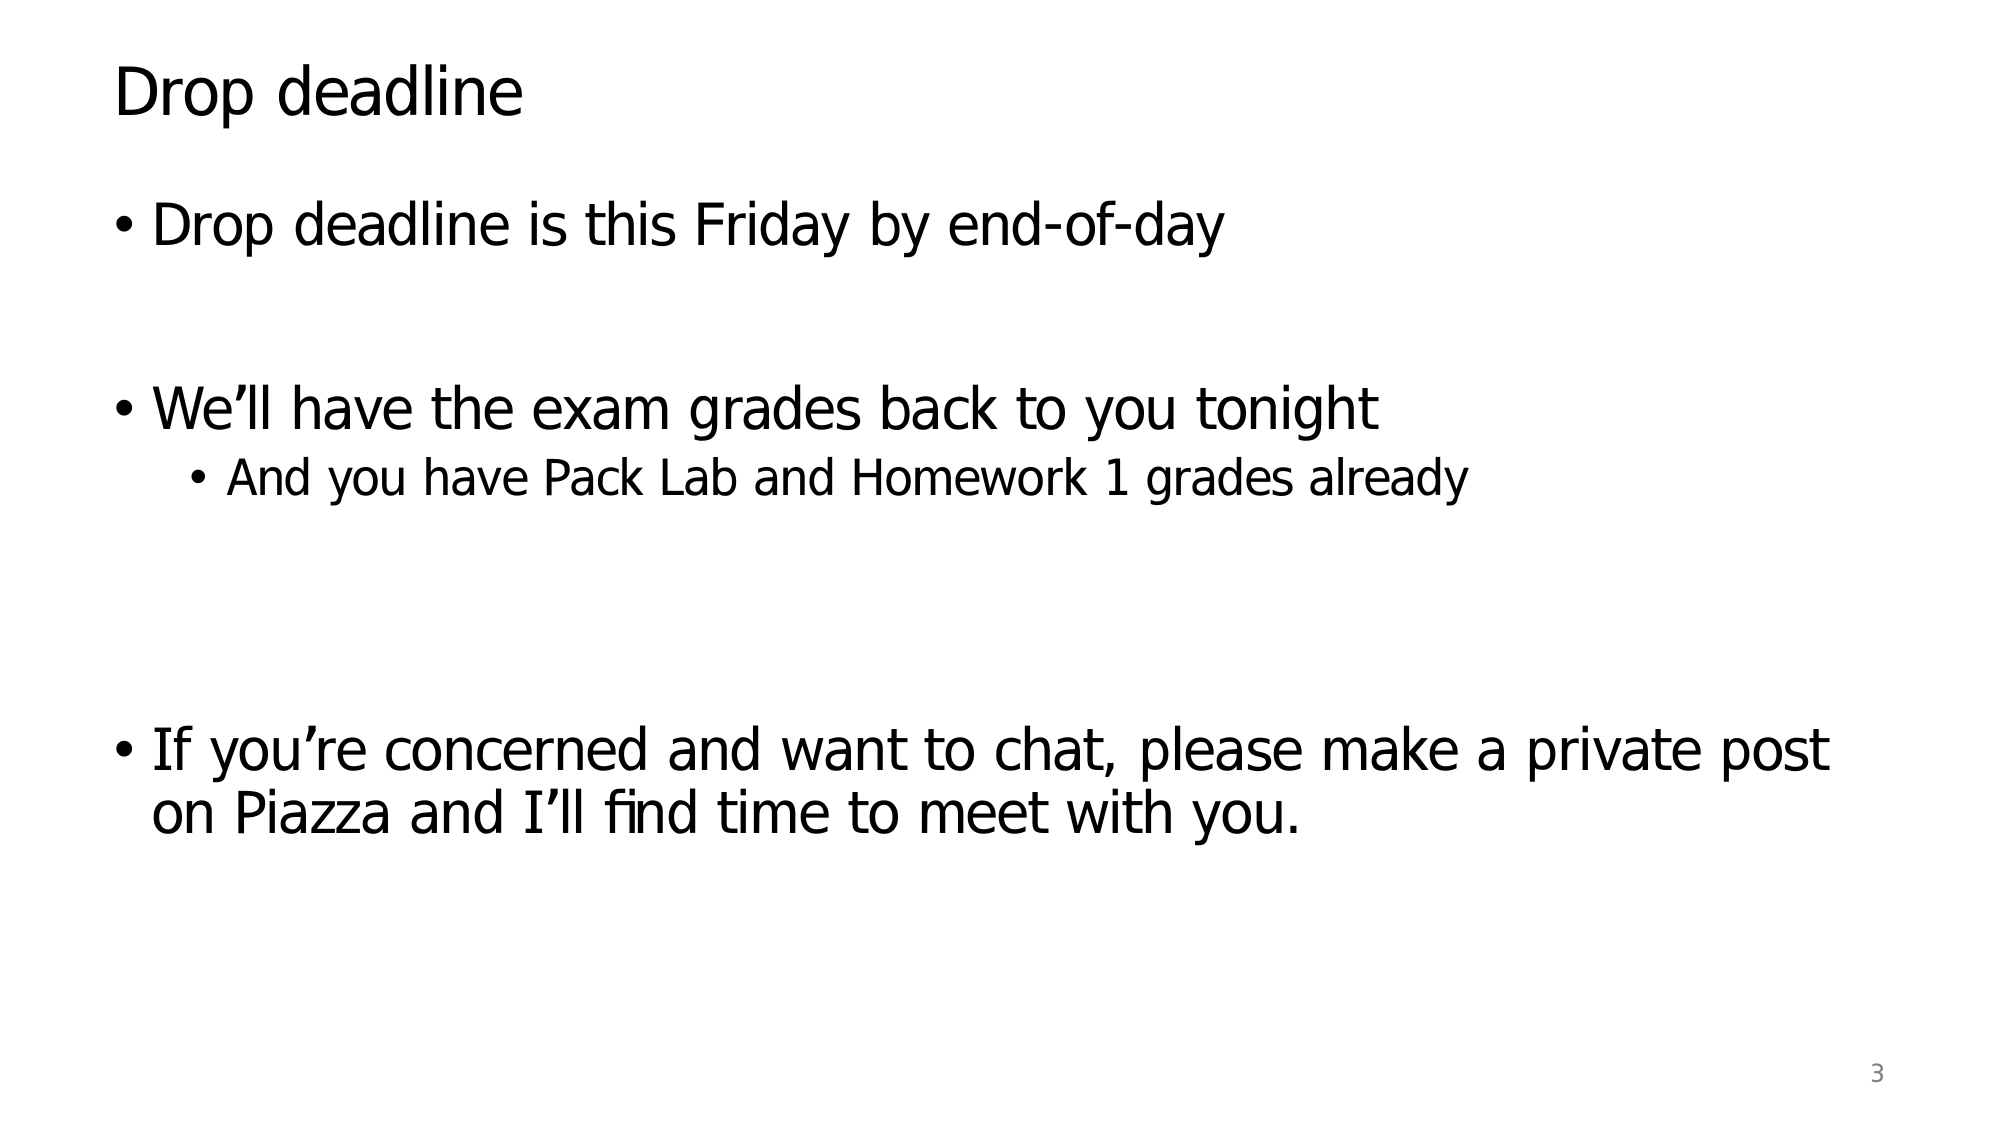

# Drop deadline
Drop deadline is this Friday by end-of-day

We’ll have the exam grades back to you tonight
And you have Pack Lab and Homework 1 grades already

If you’re concerned and want to chat, please make a private post on Piazza and I’ll find time to meet with you.
3